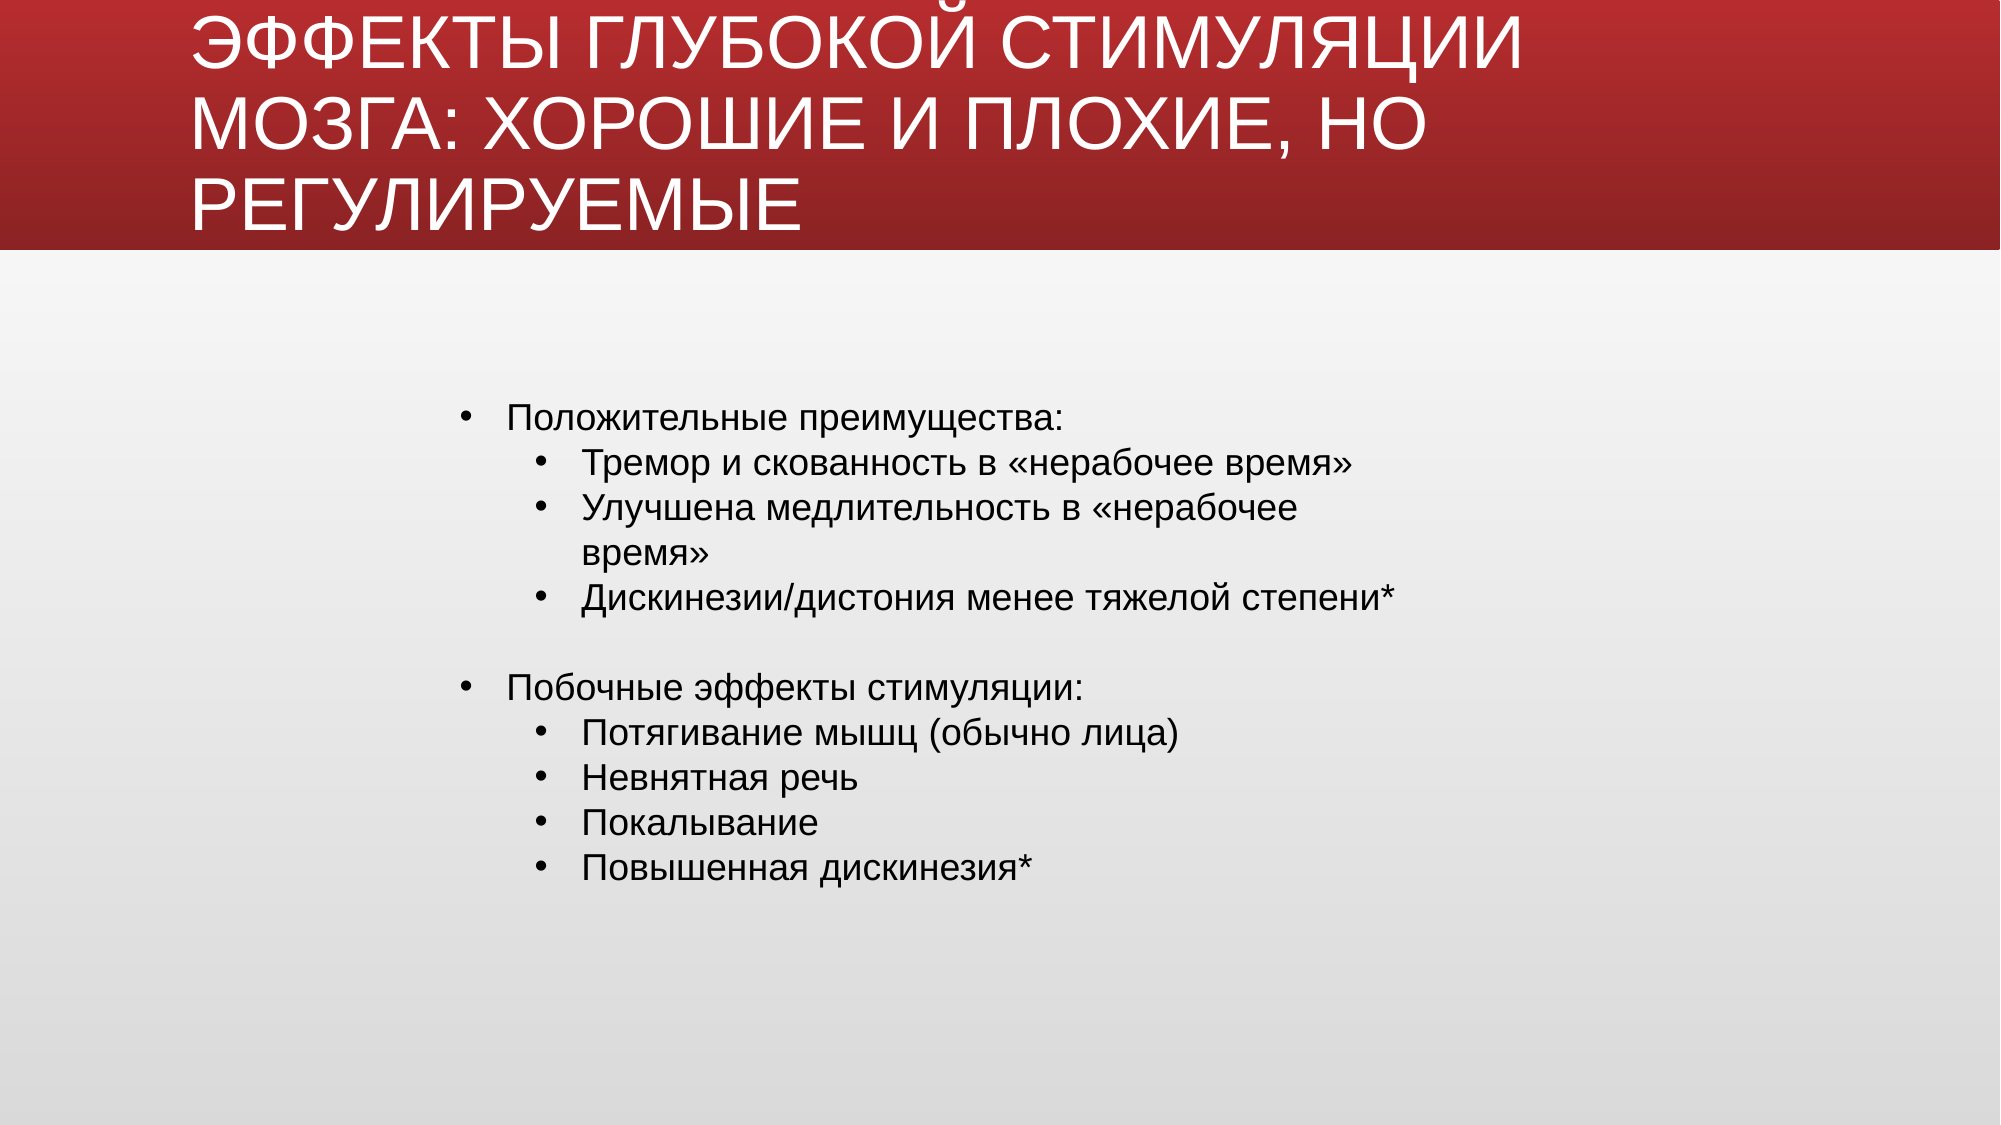

# ЭФФЕКТЫ ГЛУБОКОЙ СТИМУЛЯЦИИ МОЗГА: ХОРОШИЕ И ПЛОХИЕ, НО РЕГУЛИРУЕМЫЕ
Положительные преимущества:
Тремор и скованность в «нерабочее время»
Улучшена медлительность в «нерабочее время»
Дискинезии/дистония менее тяжелой степени*

Побочные эффекты стимуляции:
Потягивание мышц (обычно лица)
Невнятная речь
Покалывание
Повышенная дискинезия*